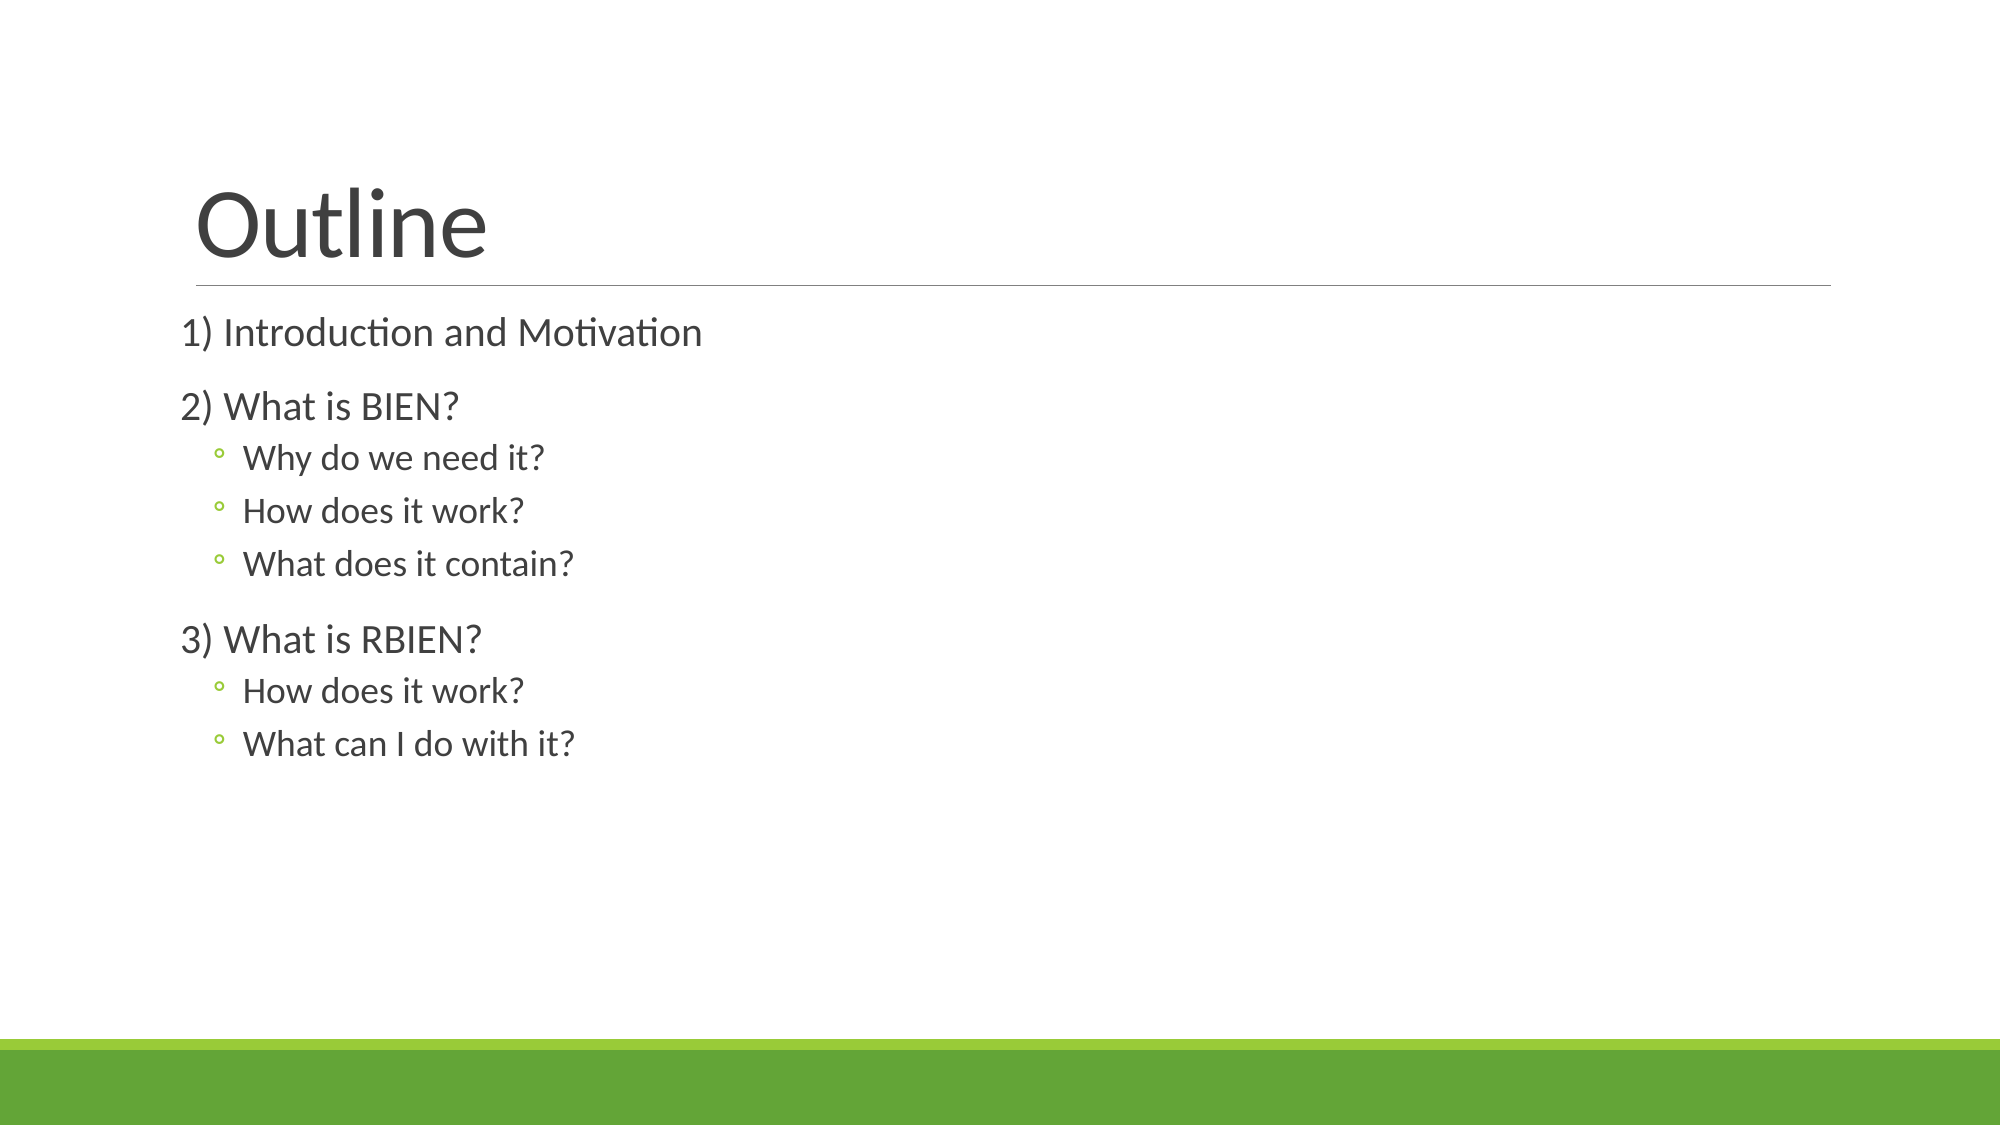

# Outline
1) Introduction and Motivation
2) What is BIEN?
Why do we need it?
How does it work?
What does it contain?
3) What is RBIEN?
How does it work?
What can I do with it?